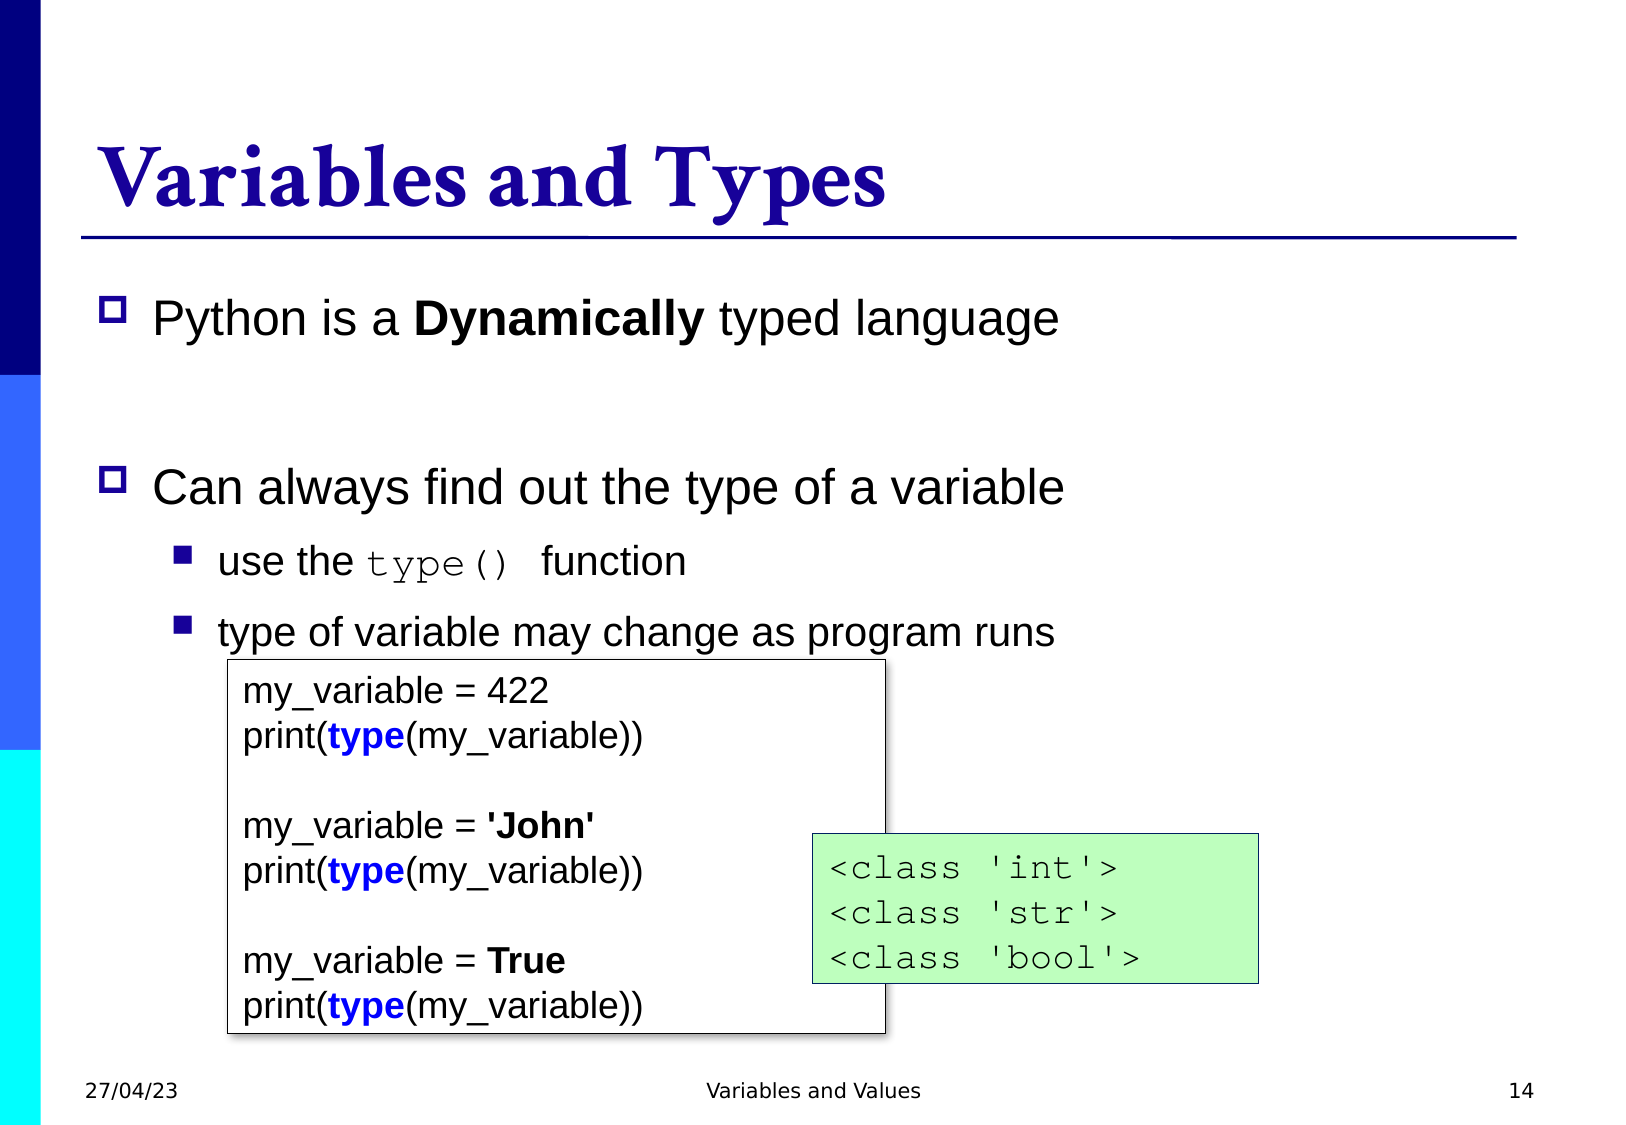

# Variables and Types
Python is a Dynamically typed language

Can always find out the type of a variable
use the type() function
type of variable may change as program runs
my_variable = 422
print(type(my_variable))
my_variable = 'John'
print(type(my_variable))
my_variable = True
print(type(my_variable))
<class 'int'>
<class 'str'>
<class 'bool'>
27/04/23
Variables and Values
14